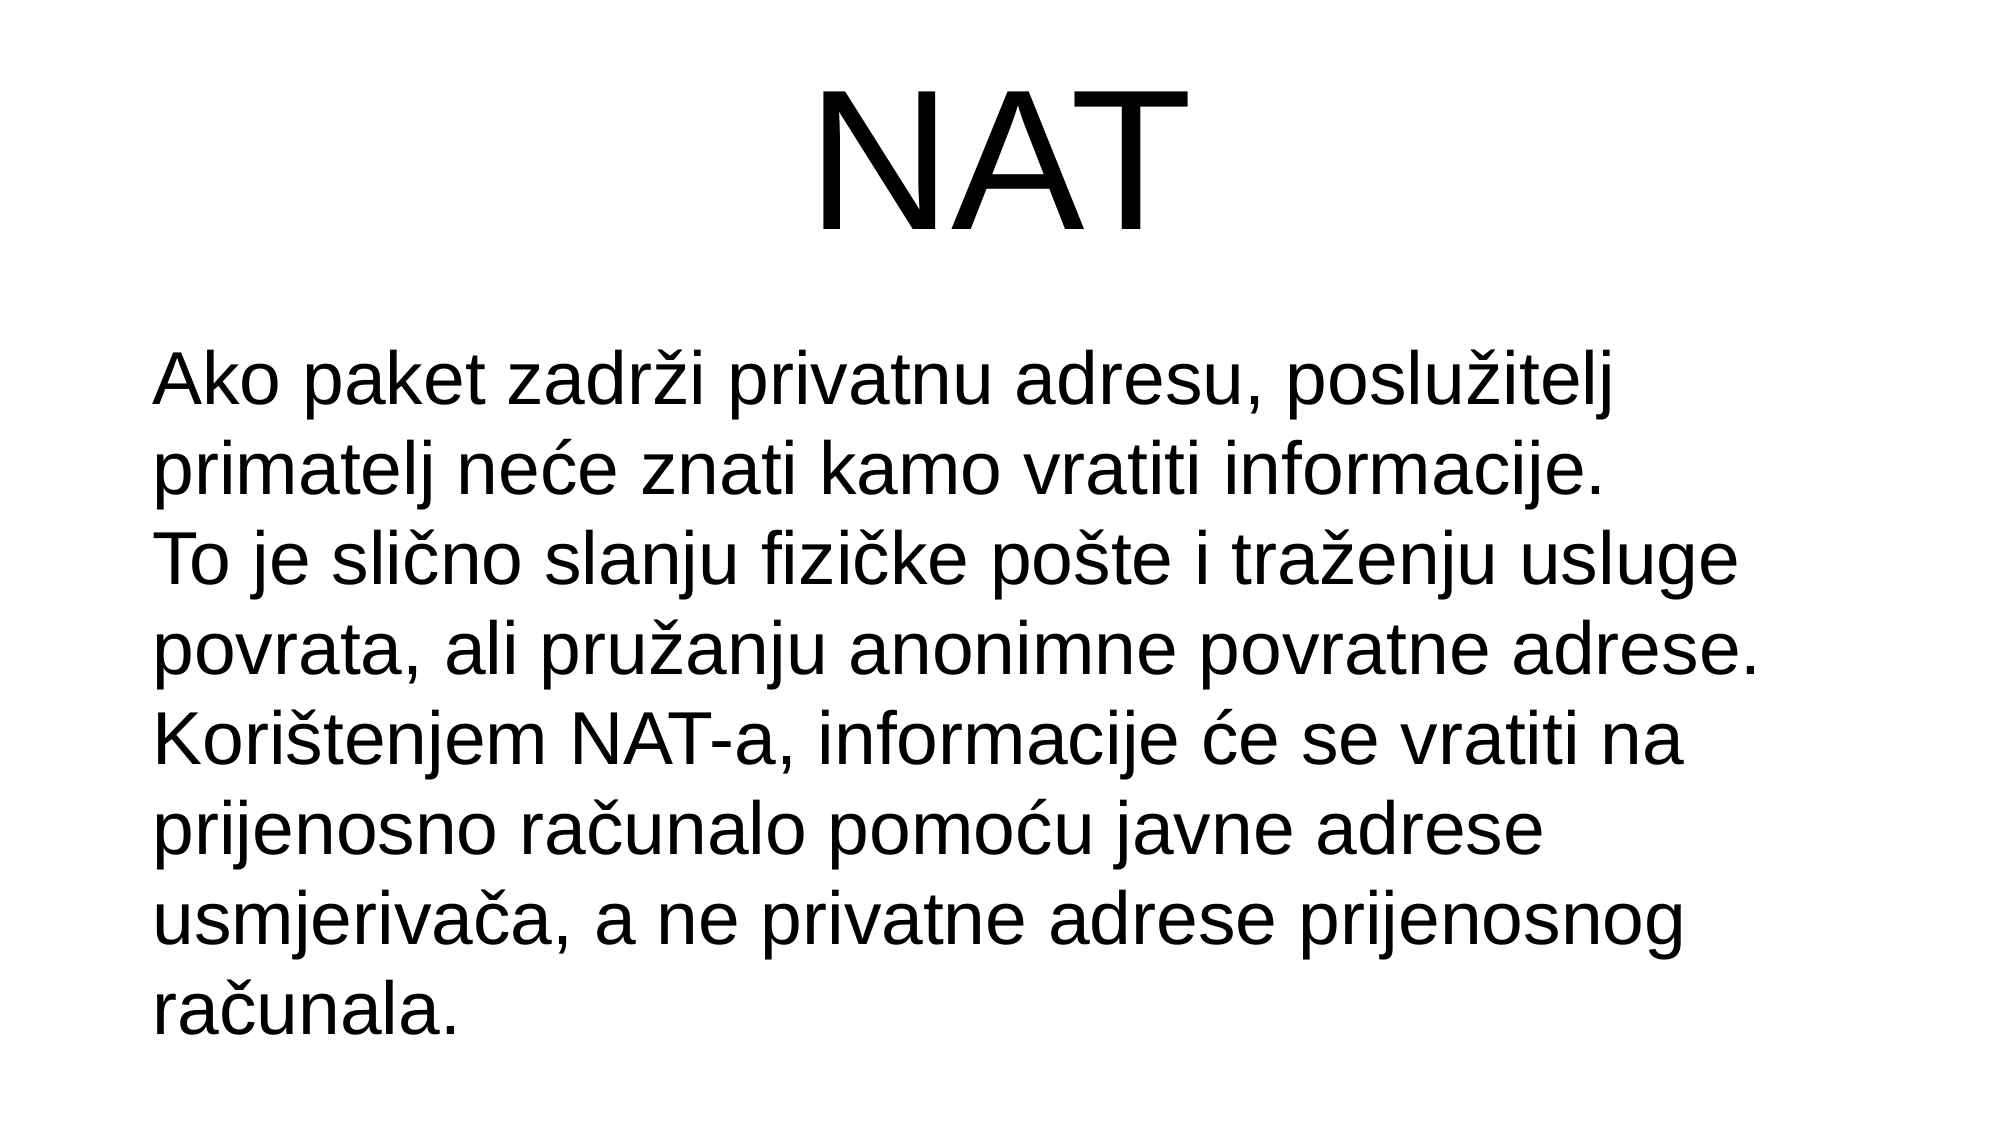

# NAT
Ako paket zadrži privatnu adresu, poslužitelj
primatelj neće znati kamo vratiti informacije.
To je slično slanju fizičke pošte i traženju usluge
povrata, ali pružanju anonimne povratne adrese.
Korištenjem NAT-a, informacije će se vratiti na
prijenosno računalo pomoću javne adrese
usmjerivača, a ne privatne adrese prijenosnog
računala.